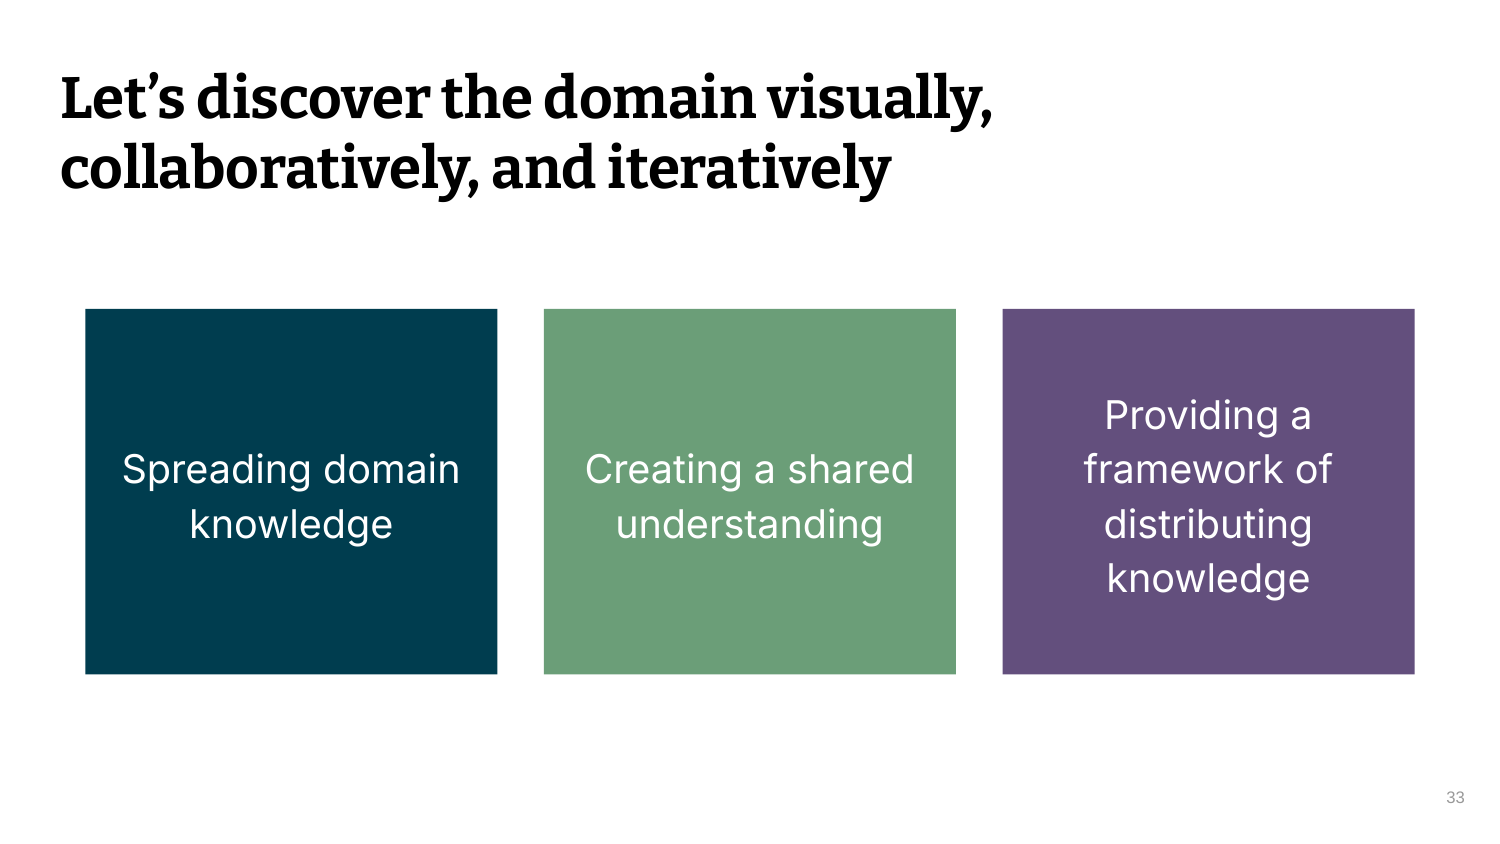

# Let’s discover the domain visually, collaboratively, and iteratively
Spreading domain knowledge
Creating a shared understanding
Providing a framework of distributing knowledge
33